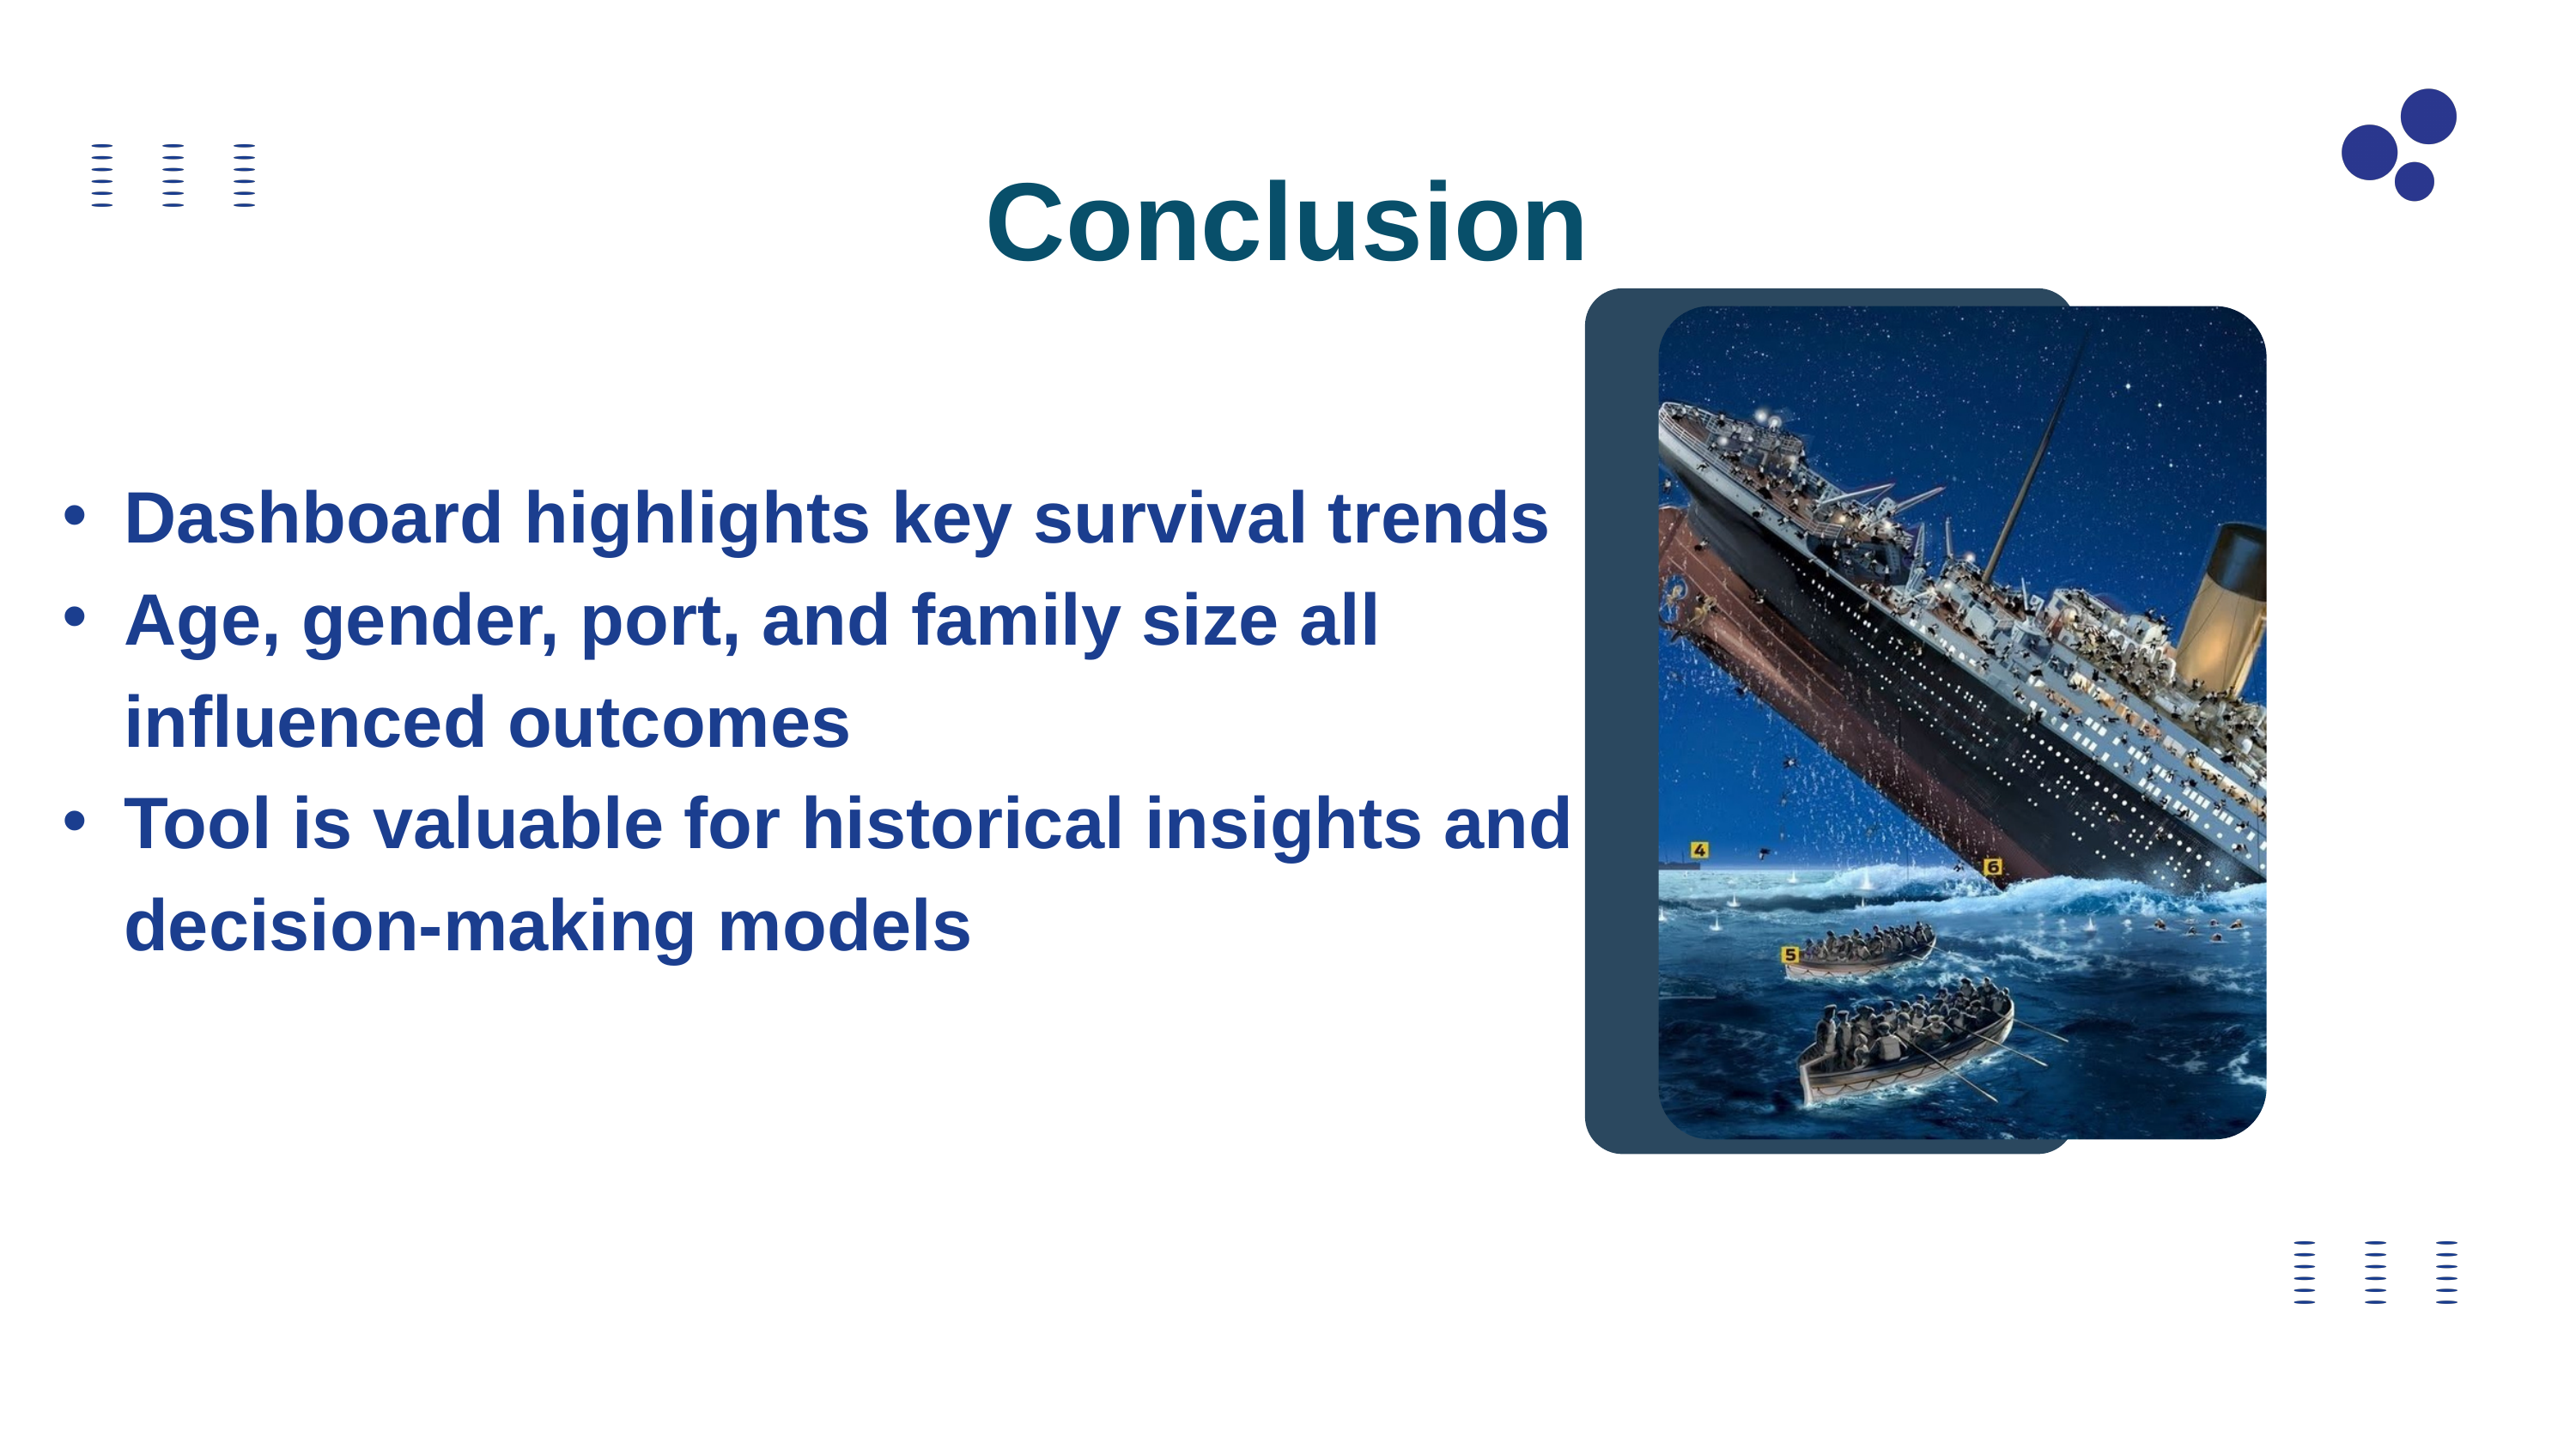

Conclusion

Dashboard highlights key survival trends
Age, gender, port, and family size all influenced outcomes
Tool is valuable for historical insights and decision-making models